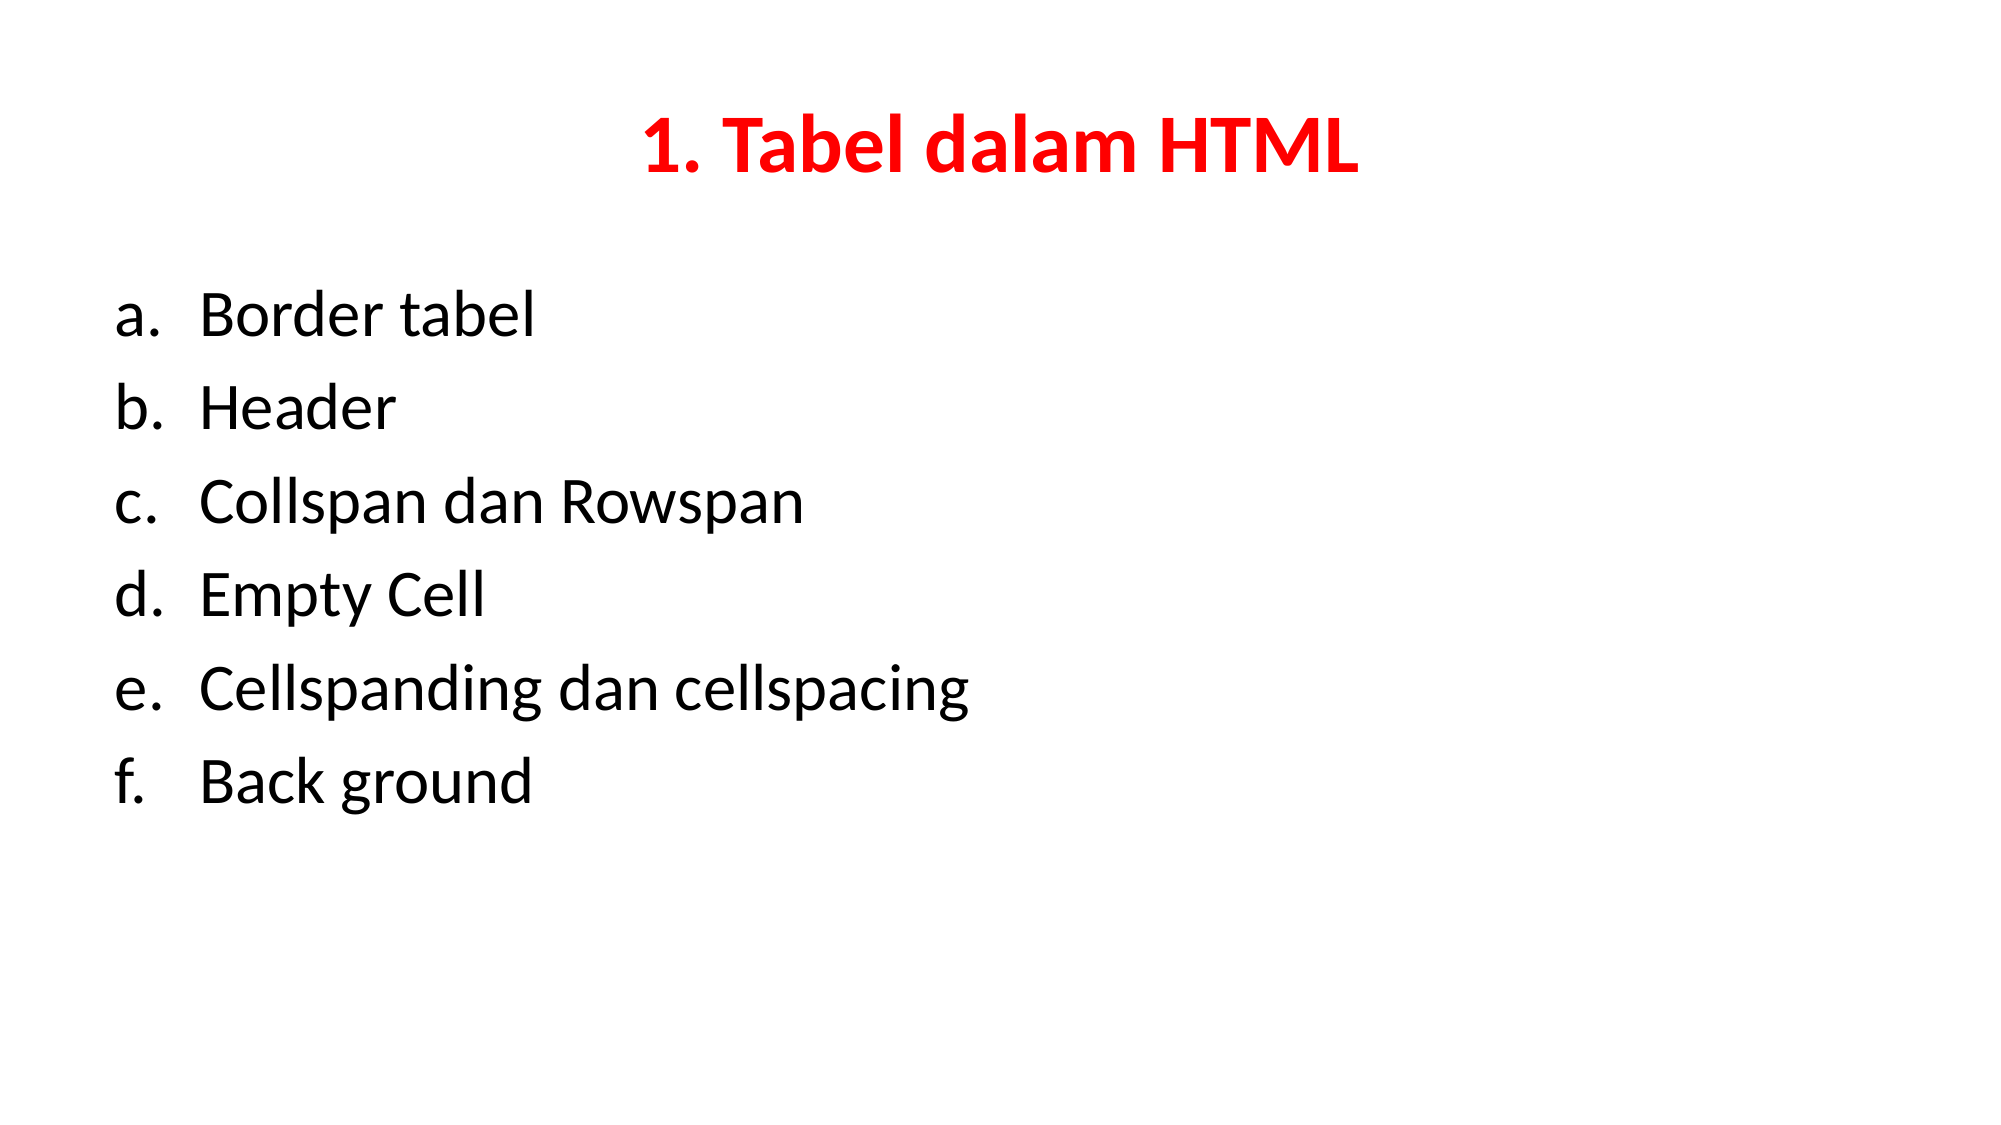

# 1. Tabel dalam HTML
Border tabel
Header
Collspan dan Rowspan
Empty Cell
Cellspanding dan cellspacing
Back ground